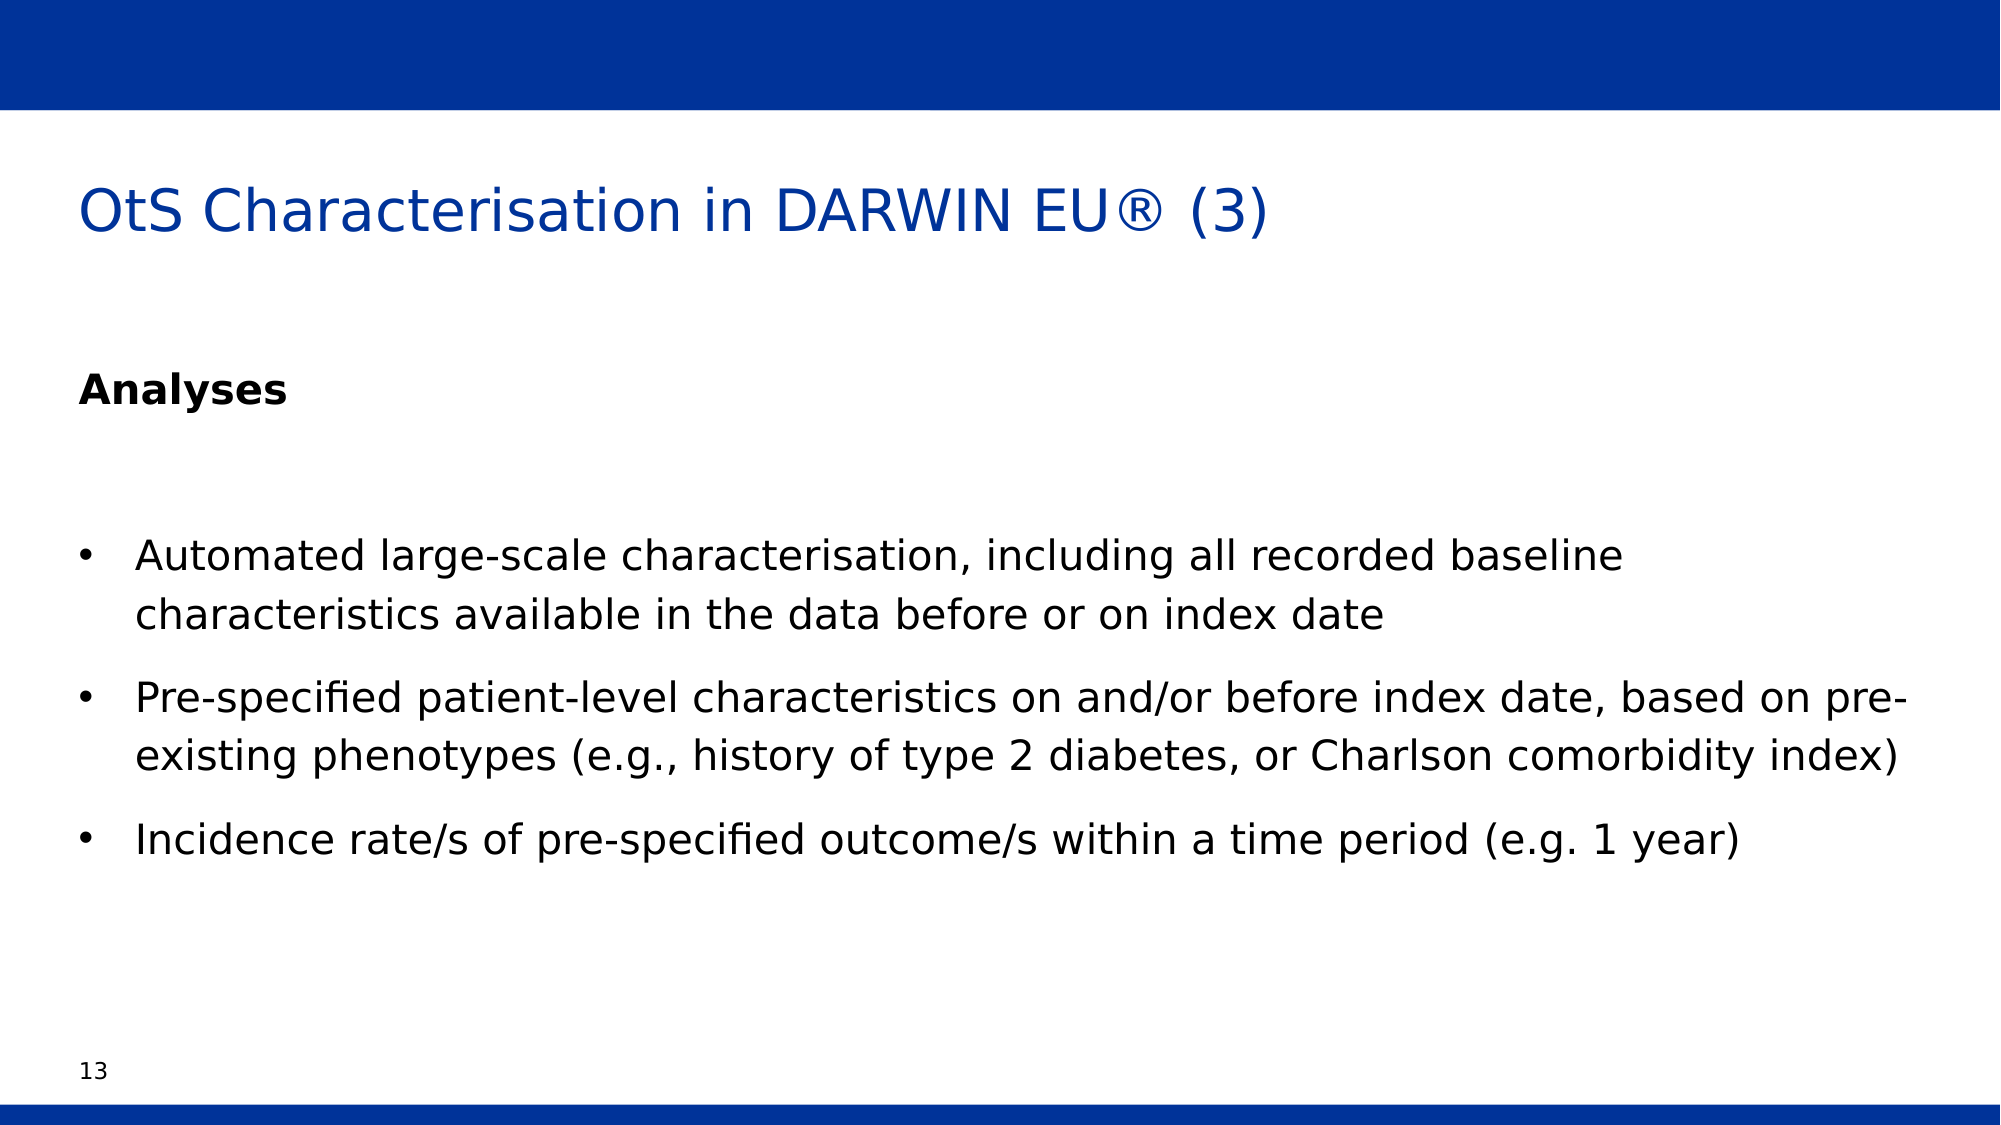

# OtS Characterisation in DARWIN EU® (3)
Analyses

Automated large-scale characterisation, including all recorded baseline characteristics available in the data before or on index date
Pre-specified patient-level characteristics on and/or before index date, based on pre-existing phenotypes (e.g., history of type 2 diabetes, or Charlson comorbidity index)
Incidence rate/s of pre-specified outcome/s within a time period (e.g. 1 year)

13